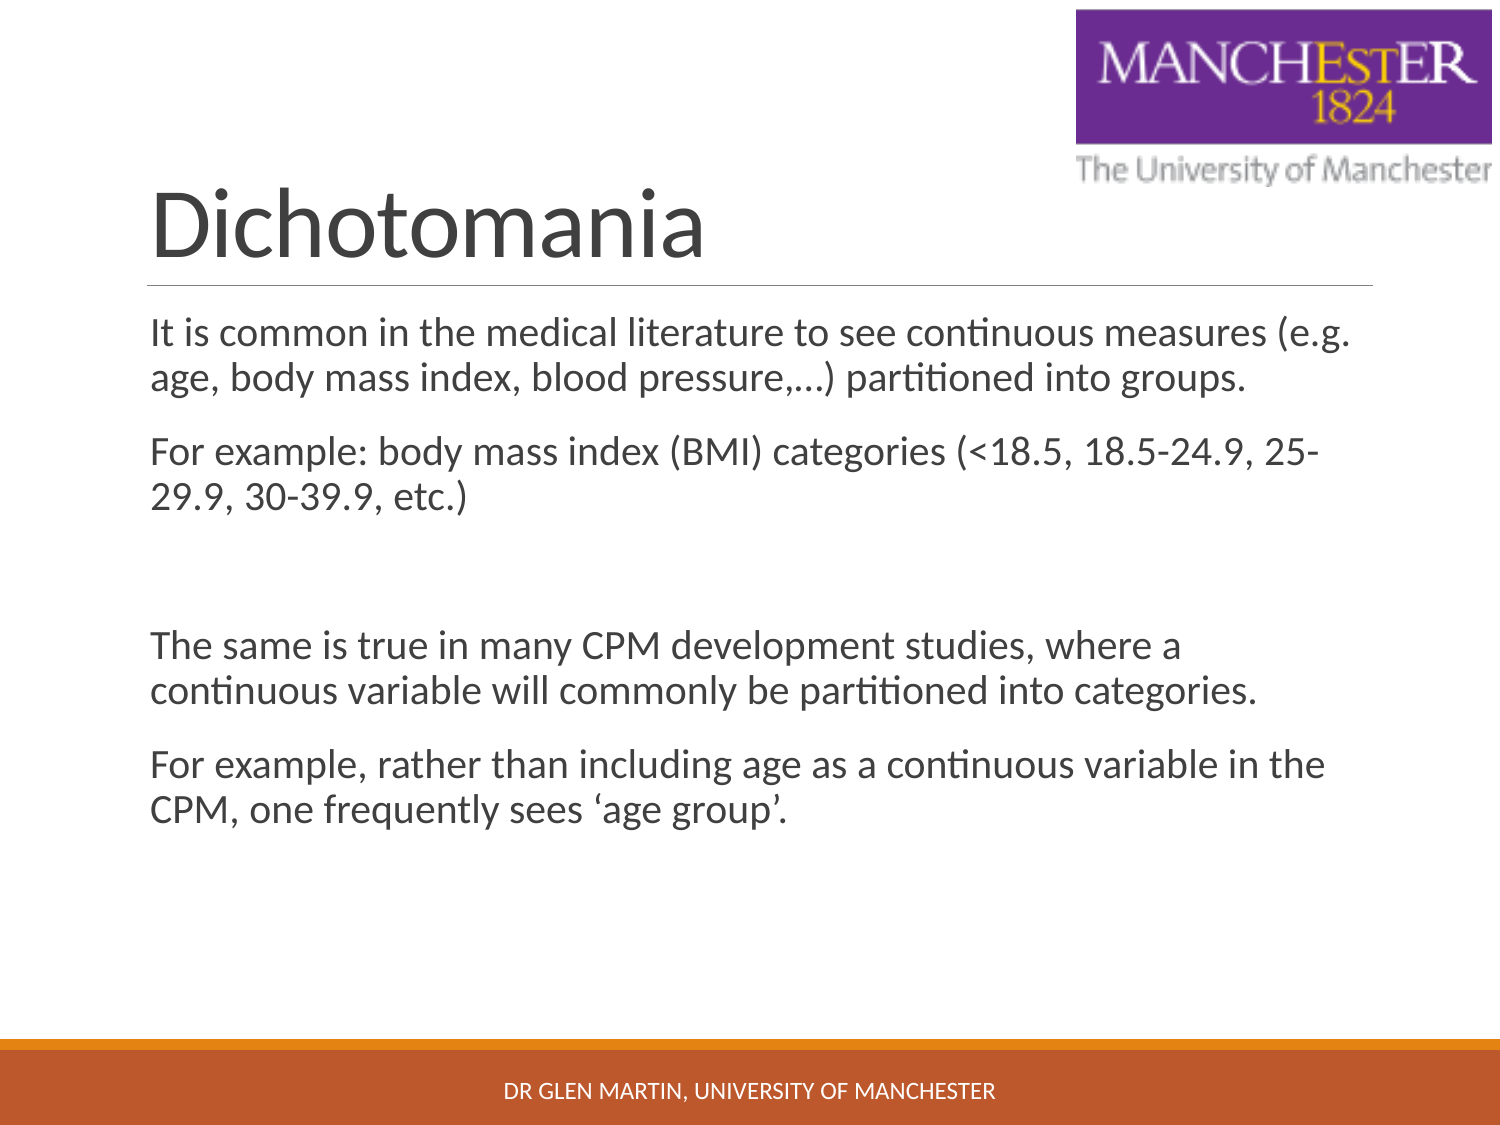

# Dichotomania
It is common in the medical literature to see continuous measures (e.g. age, body mass index, blood pressure,…) partitioned into groups.
For example: body mass index (BMI) categories (<18.5, 18.5-24.9, 25-29.9, 30-39.9, etc.)

The same is true in many CPM development studies, where a continuous variable will commonly be partitioned into categories.
For example, rather than including age as a continuous variable in the CPM, one frequently sees ‘age group’.
Dr Glen Martin, University of Manchester